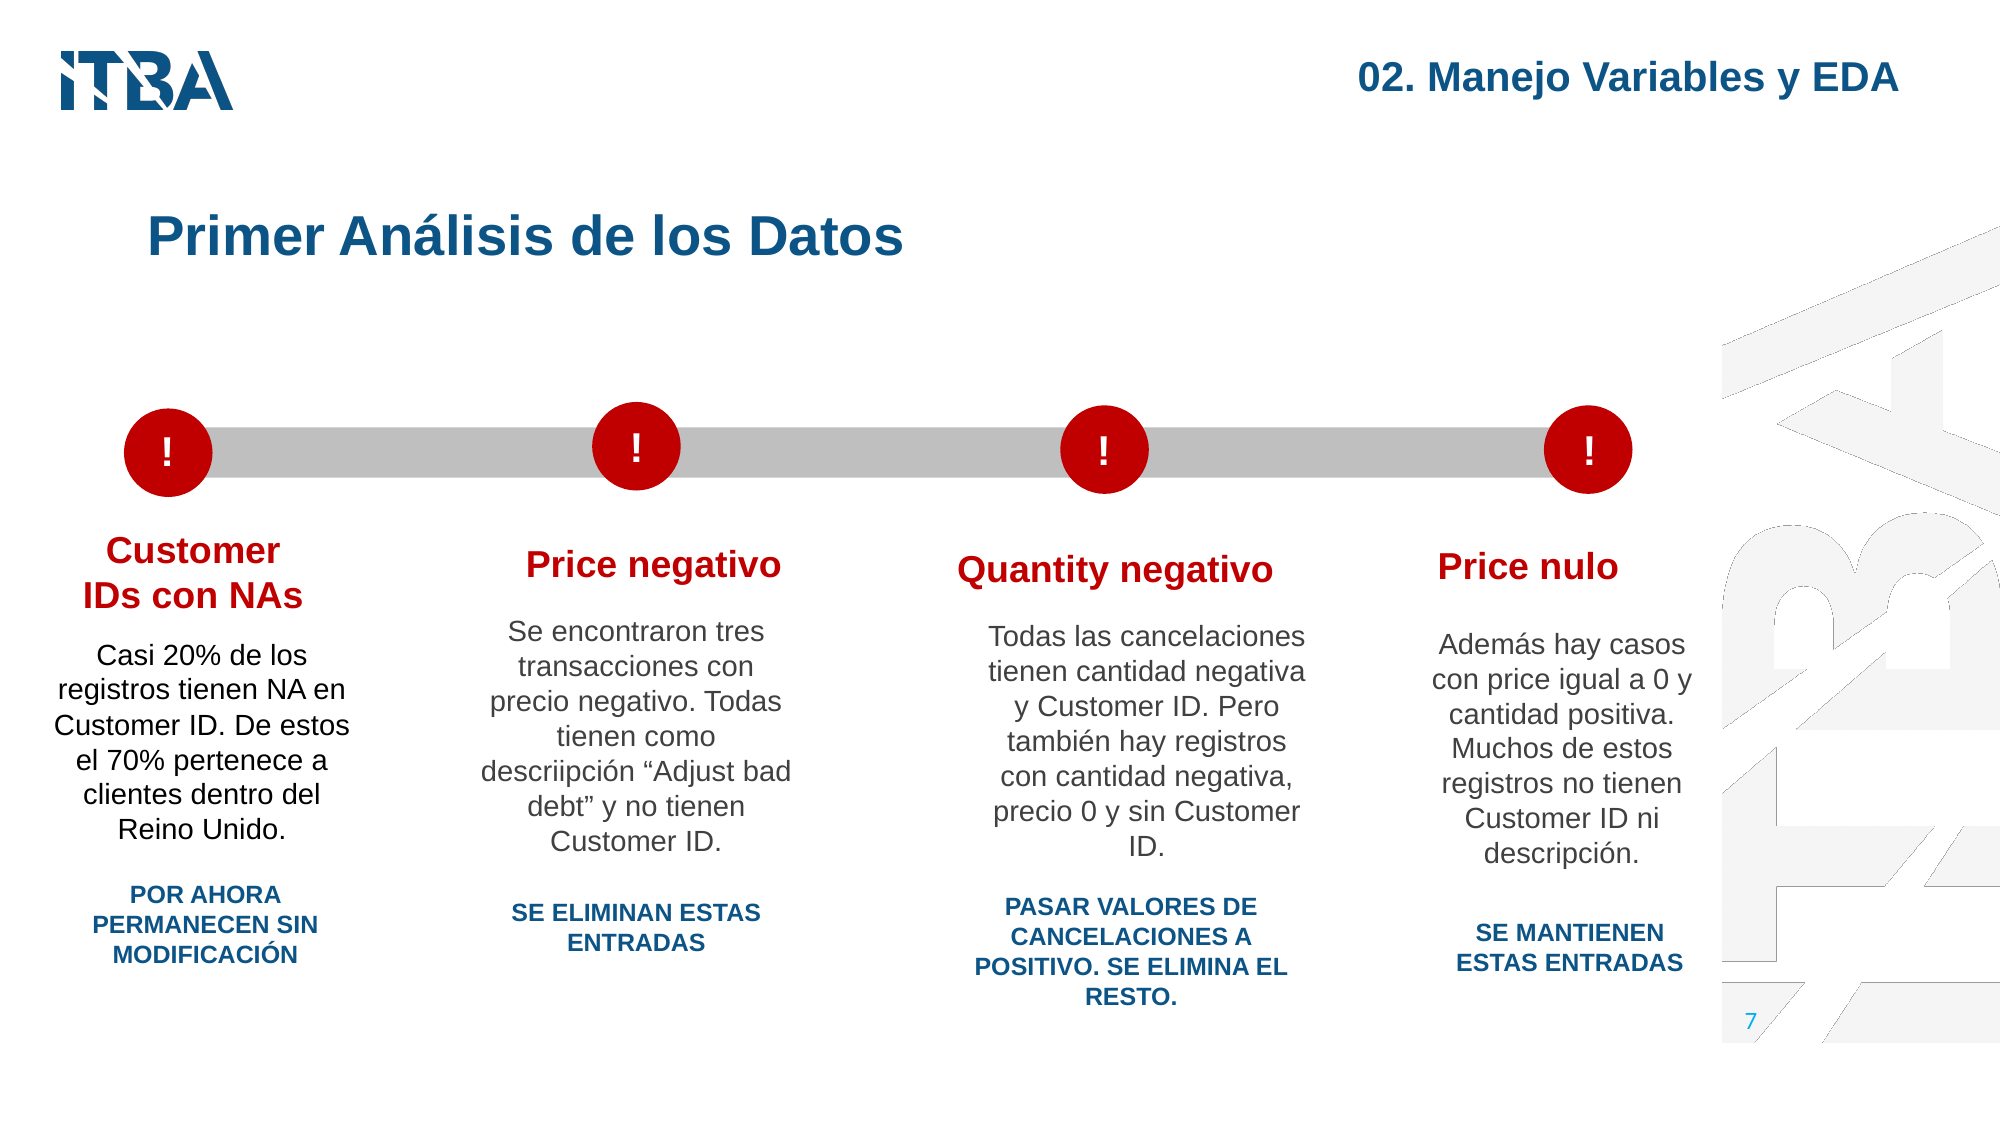

02. Manejo Variables y EDA
Primer Análisis de los Datos

!
!
!
!

Customer IDs con NAs
Price negativo
Price nulo
Quantity negativo
Se encontraron tres transacciones con precio negativo. Todas tienen como descriipción “Adjust bad debt” y no tienen Customer ID.
Todas las cancelaciones tienen cantidad negativa y Customer ID. Pero también hay registros con cantidad negativa, precio 0 y sin Customer ID.
Además hay casos con price igual a 0 y cantidad positiva. Muchos de estos registros no tienen Customer ID ni descripción.
Casi 20% de los registros tienen NA en Customer ID. De estos el 70% pertenece a clientes dentro del Reino Unido.
POR AHORA PERMANECEN SIN MODIFICACIÓN
PASAR VALORES DE CANCELACIONES A POSITIVO. SE ELIMINA EL RESTO.
SE ELIMINAN ESTAS ENTRADAS
SE MANTIENEN ESTAS ENTRADAS
7